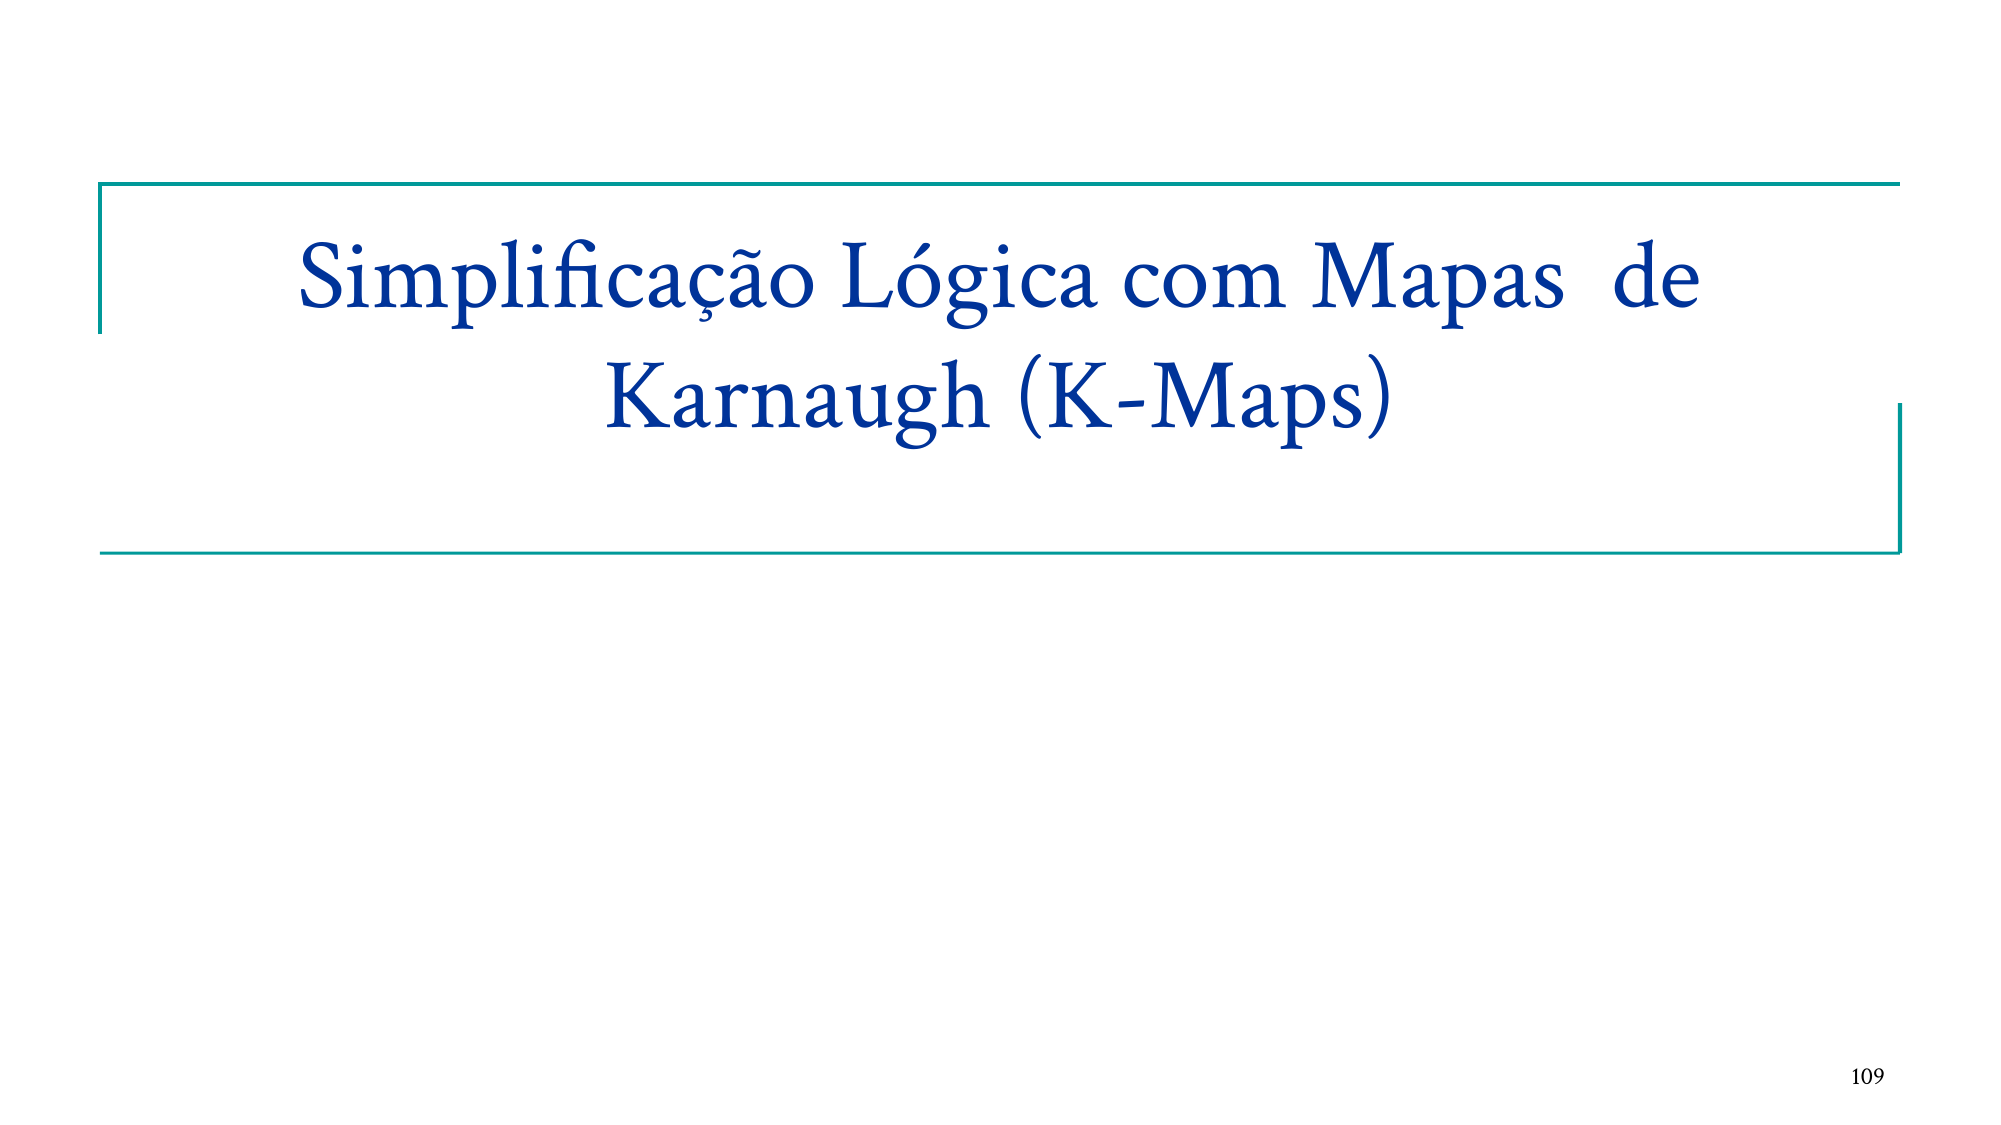

# Simplificação Lógica com Mapas  de Karnaugh (K-Maps)

109